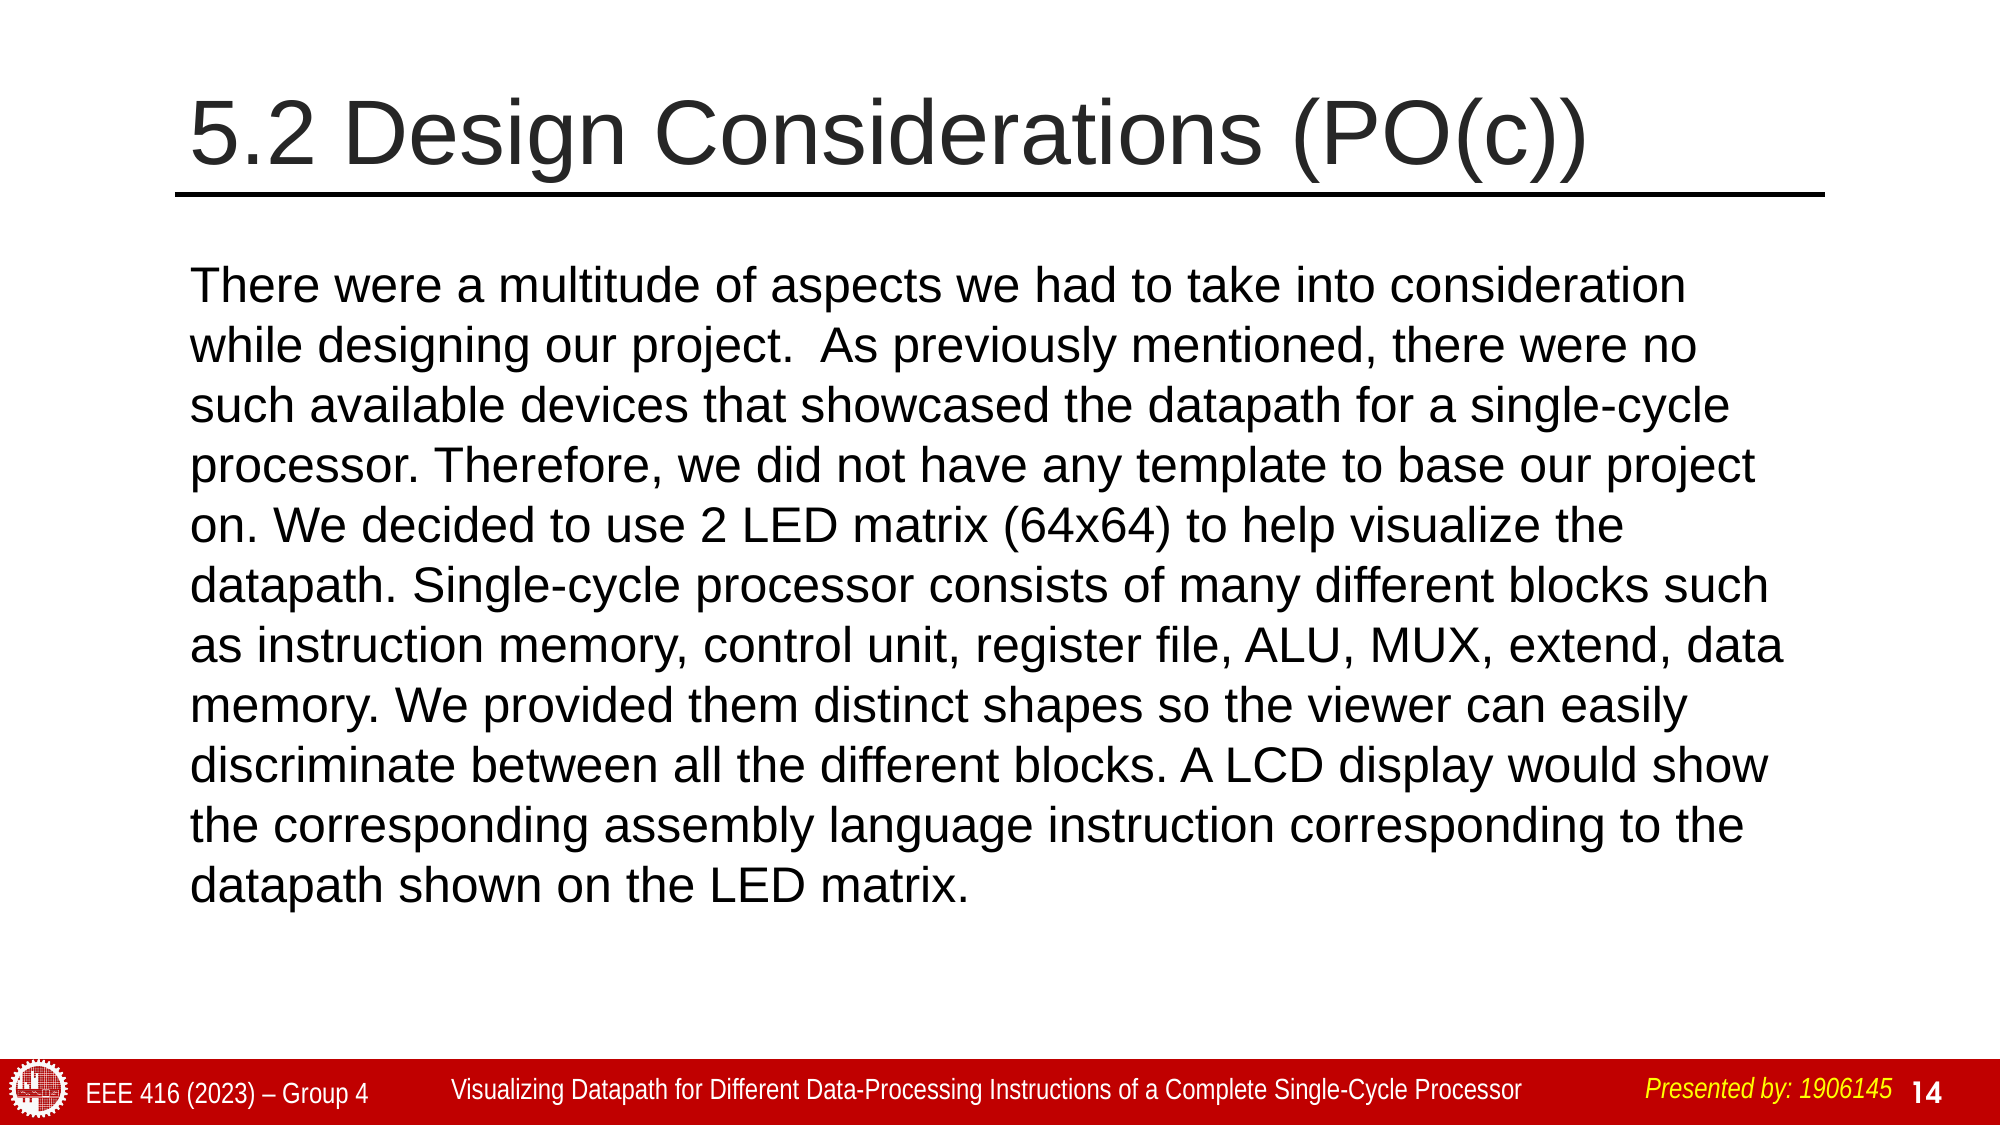

# 5.2 Design Considerations (PO(c))
There were a multitude of aspects we had to take into consideration while designing our project.  As previously mentioned, there were no such available devices that showcased the datapath for a single-cycle processor. Therefore, we did not have any template to base our project on. We decided to use 2 LED matrix (64x64) to help visualize the datapath. Single-cycle processor consists of many different blocks such as instruction memory, control unit, register file, ALU, MUX, extend, data memory. We provided them distinct shapes so the viewer can easily discriminate between all the different blocks. A LCD display would show the corresponding assembly language instruction corresponding to the datapath shown on the LED matrix.
Presented by: 1906145
Visualizing Datapath for Different Data-Processing Instructions of a Complete Single-Cycle Processor
EEE 416 (2023) – Group 4
14